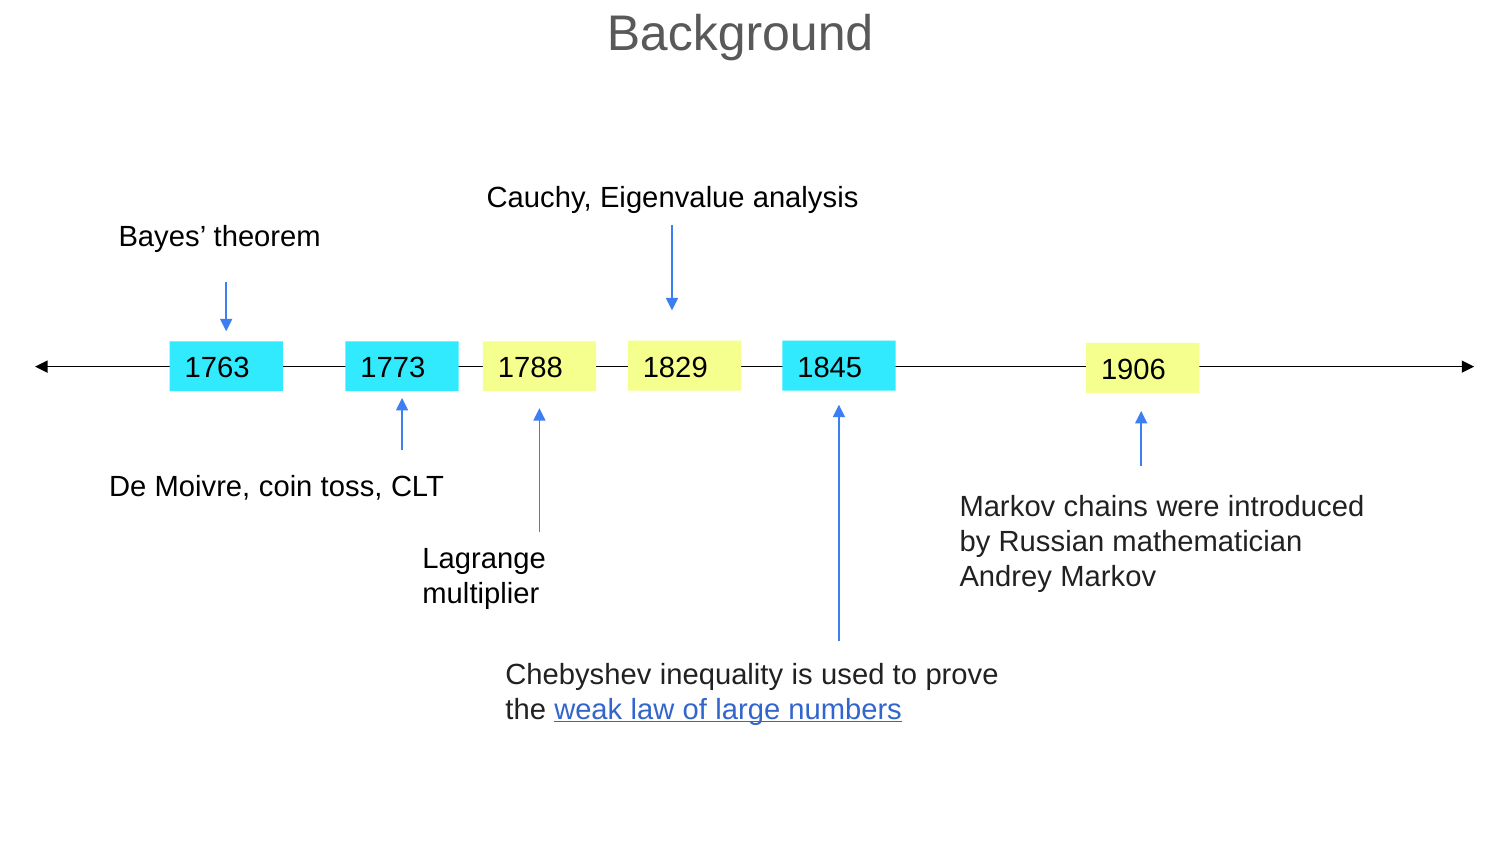

Background
Cauchy, Eigenvalue analysis
Bayes’ theorem
1829
1845
1763
1773
1788
1906
De Moivre, coin toss, CLT
Markov chains were introduced by Russian mathematician Andrey Markov
Lagrange multiplier
Chebyshev inequality is used to prove the weak law of large numbers